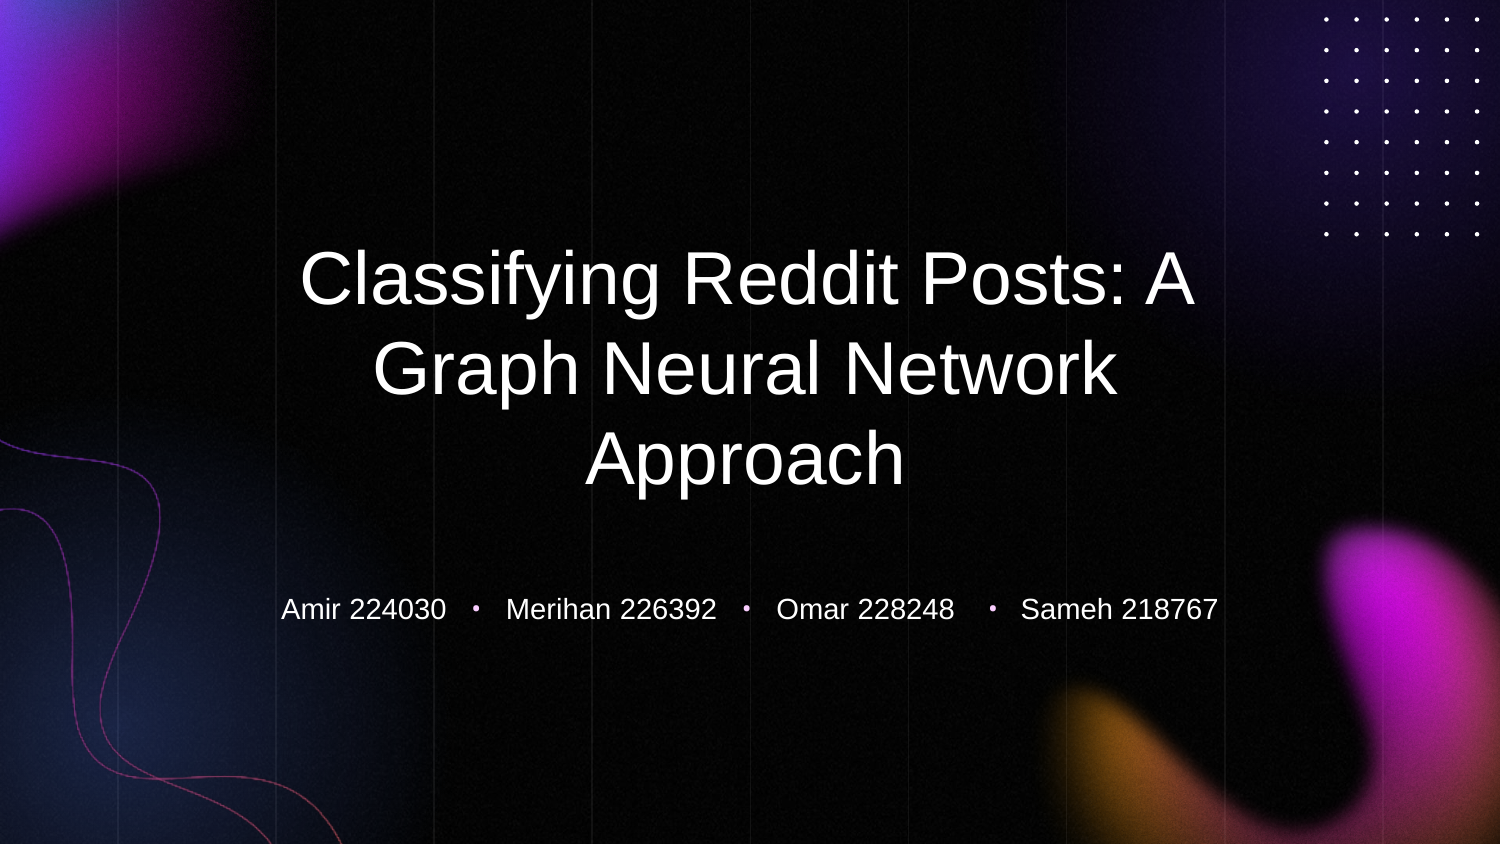

# Classifying Reddit Posts: A Graph Neural Network Approach
Amir 224030   •   Merihan 226392   •   Omar 228248    •   Sameh 218767